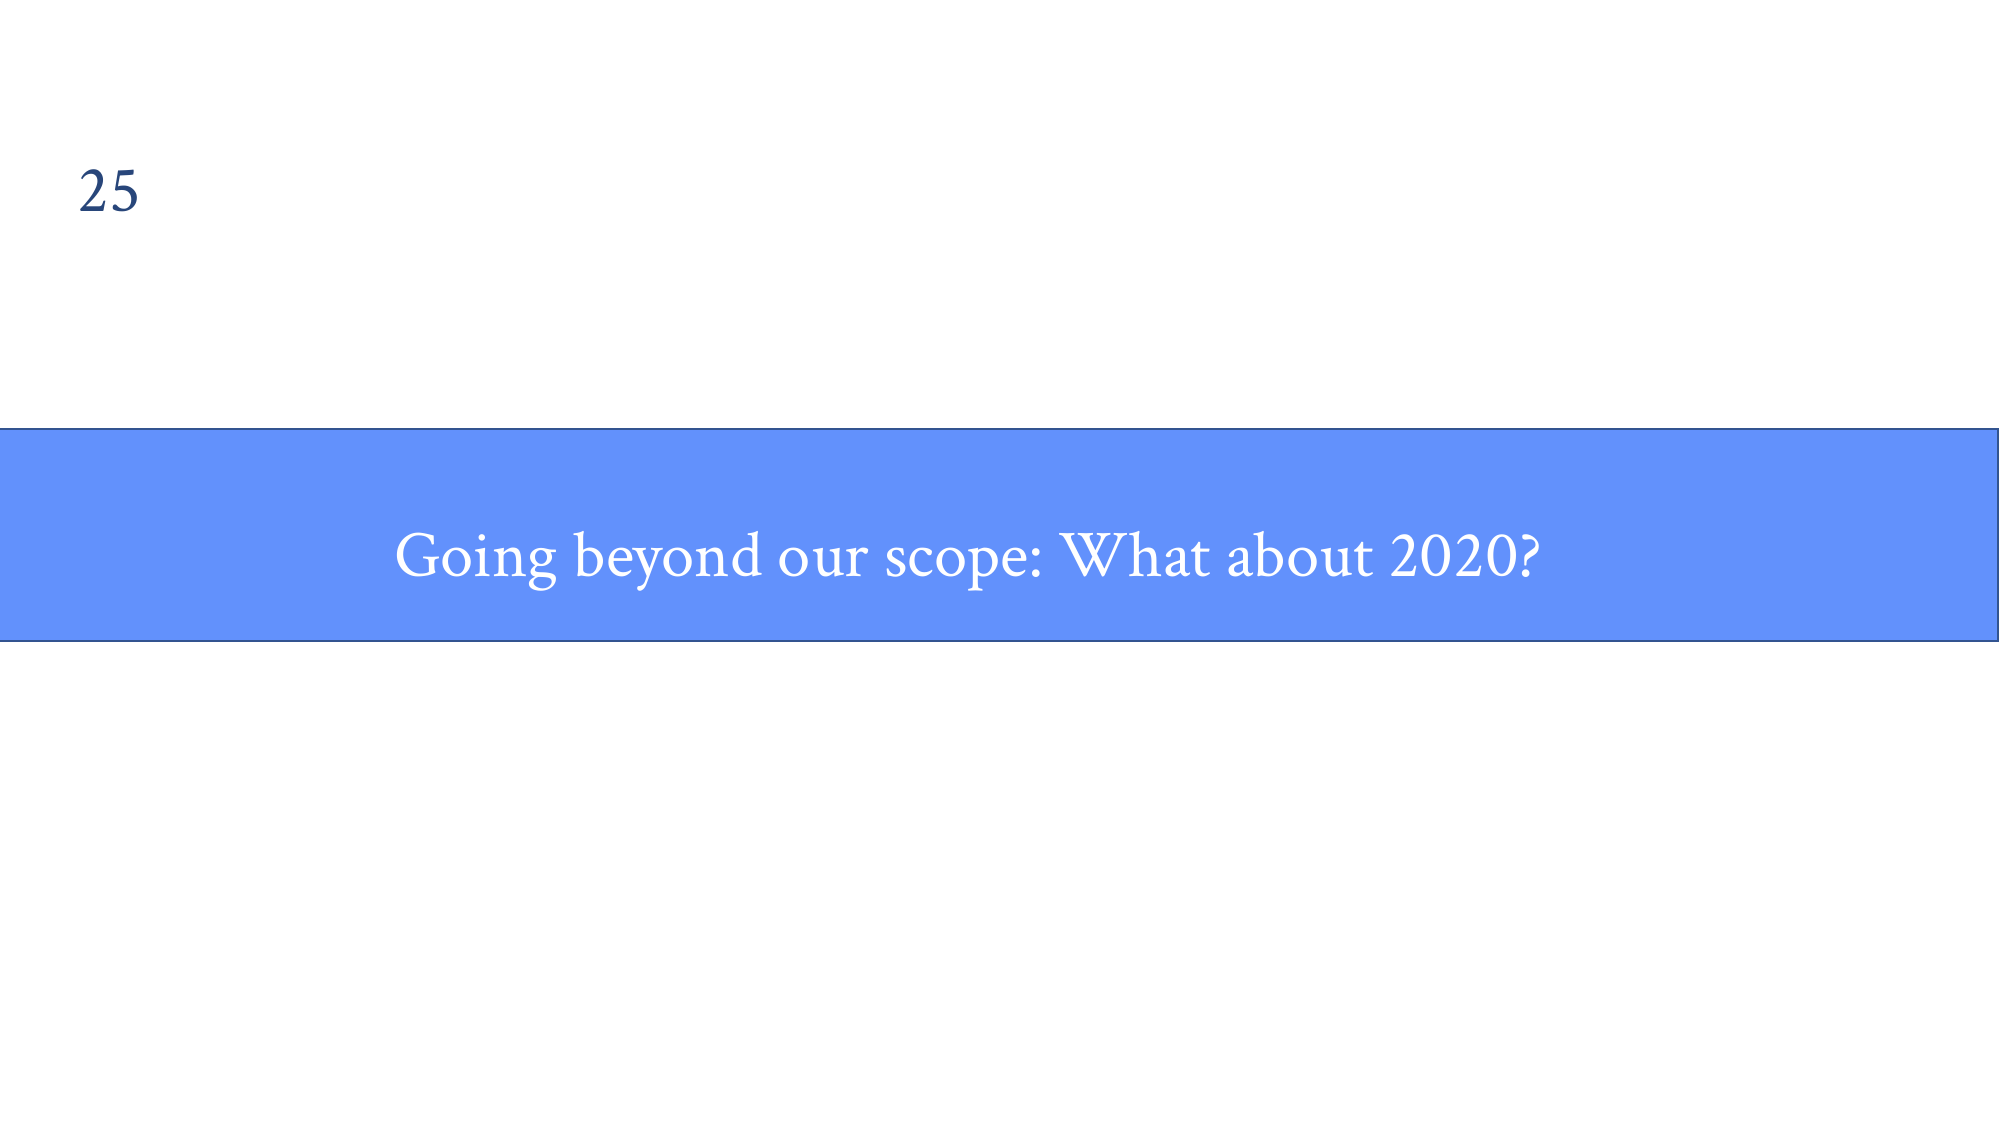

25

Going beyond our scope: What about 2020?